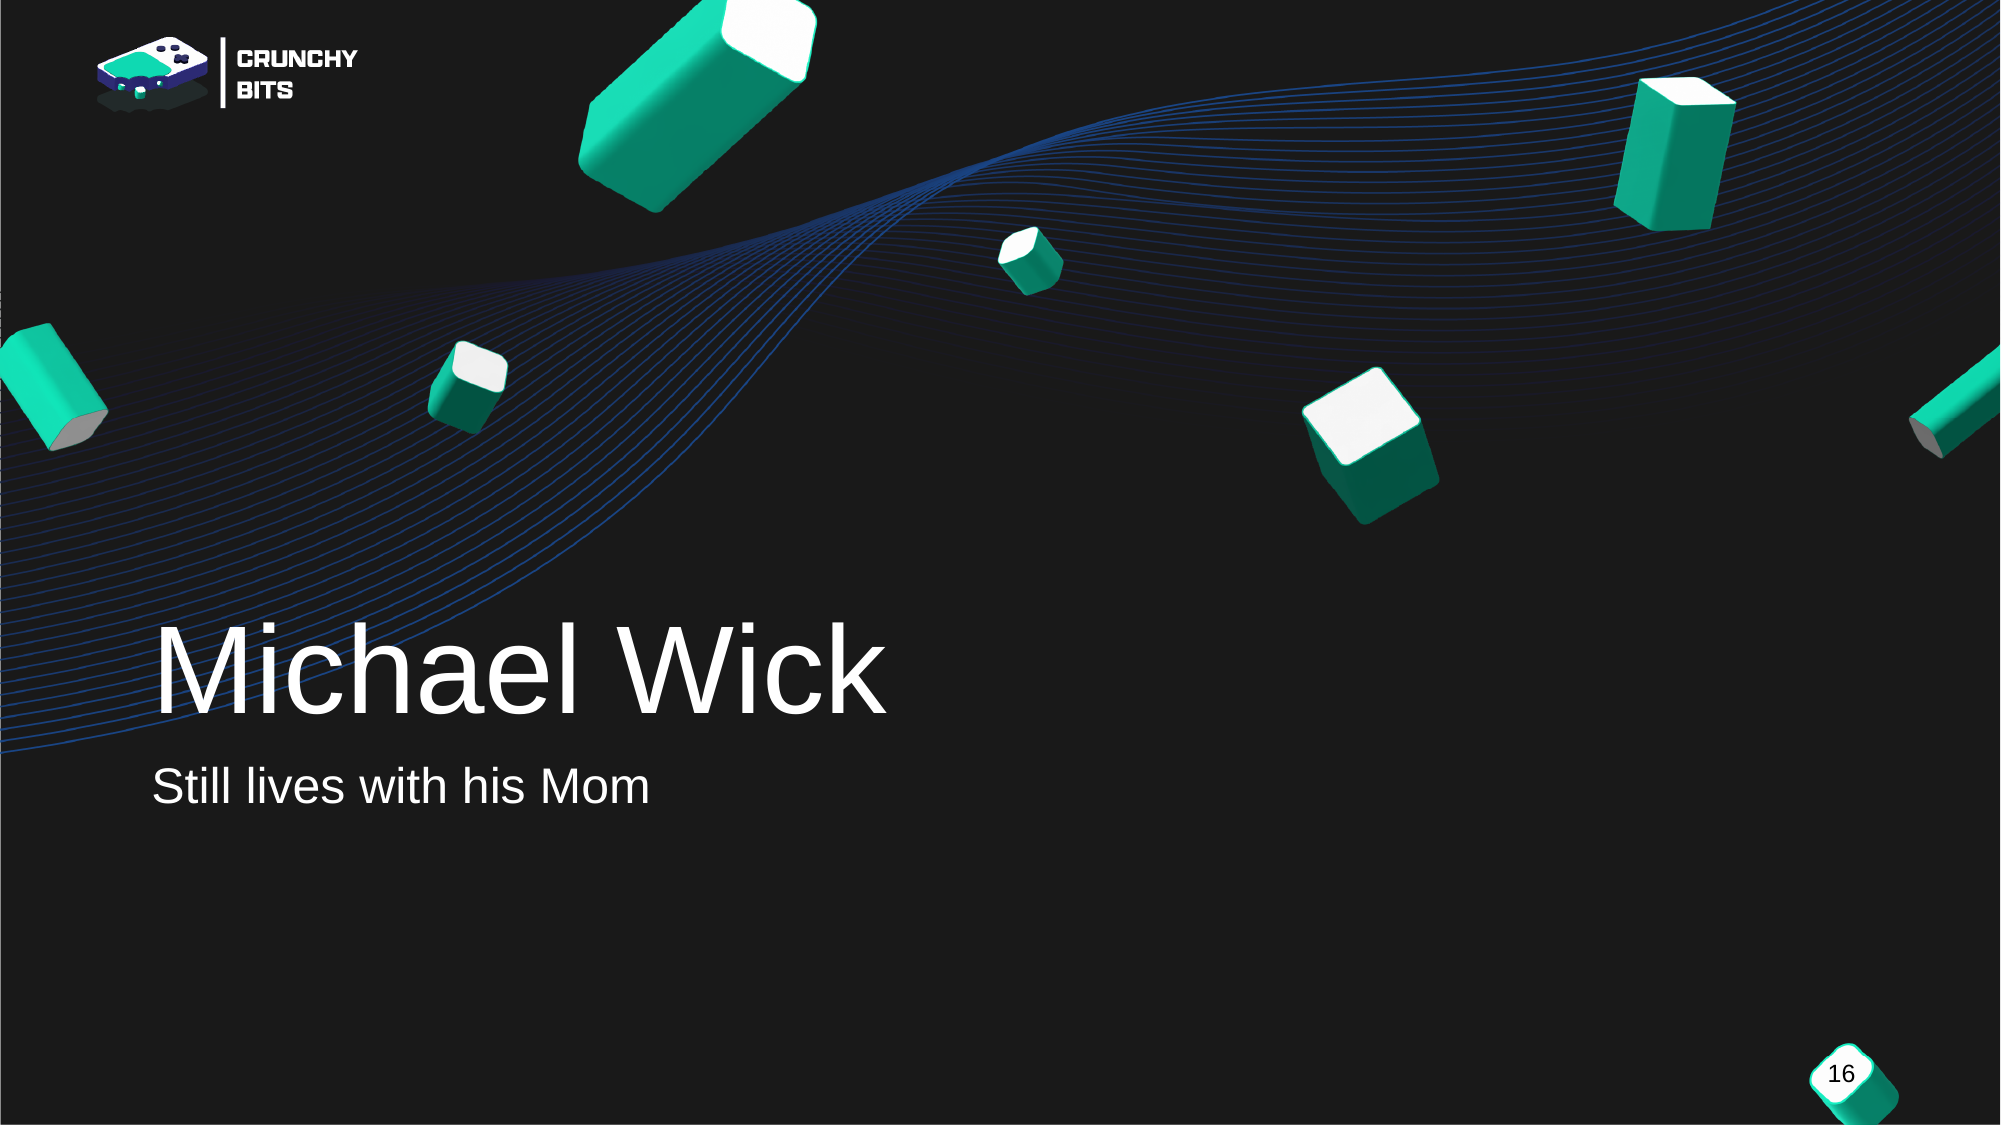

# Michael Wick
Still lives with his Mom
16